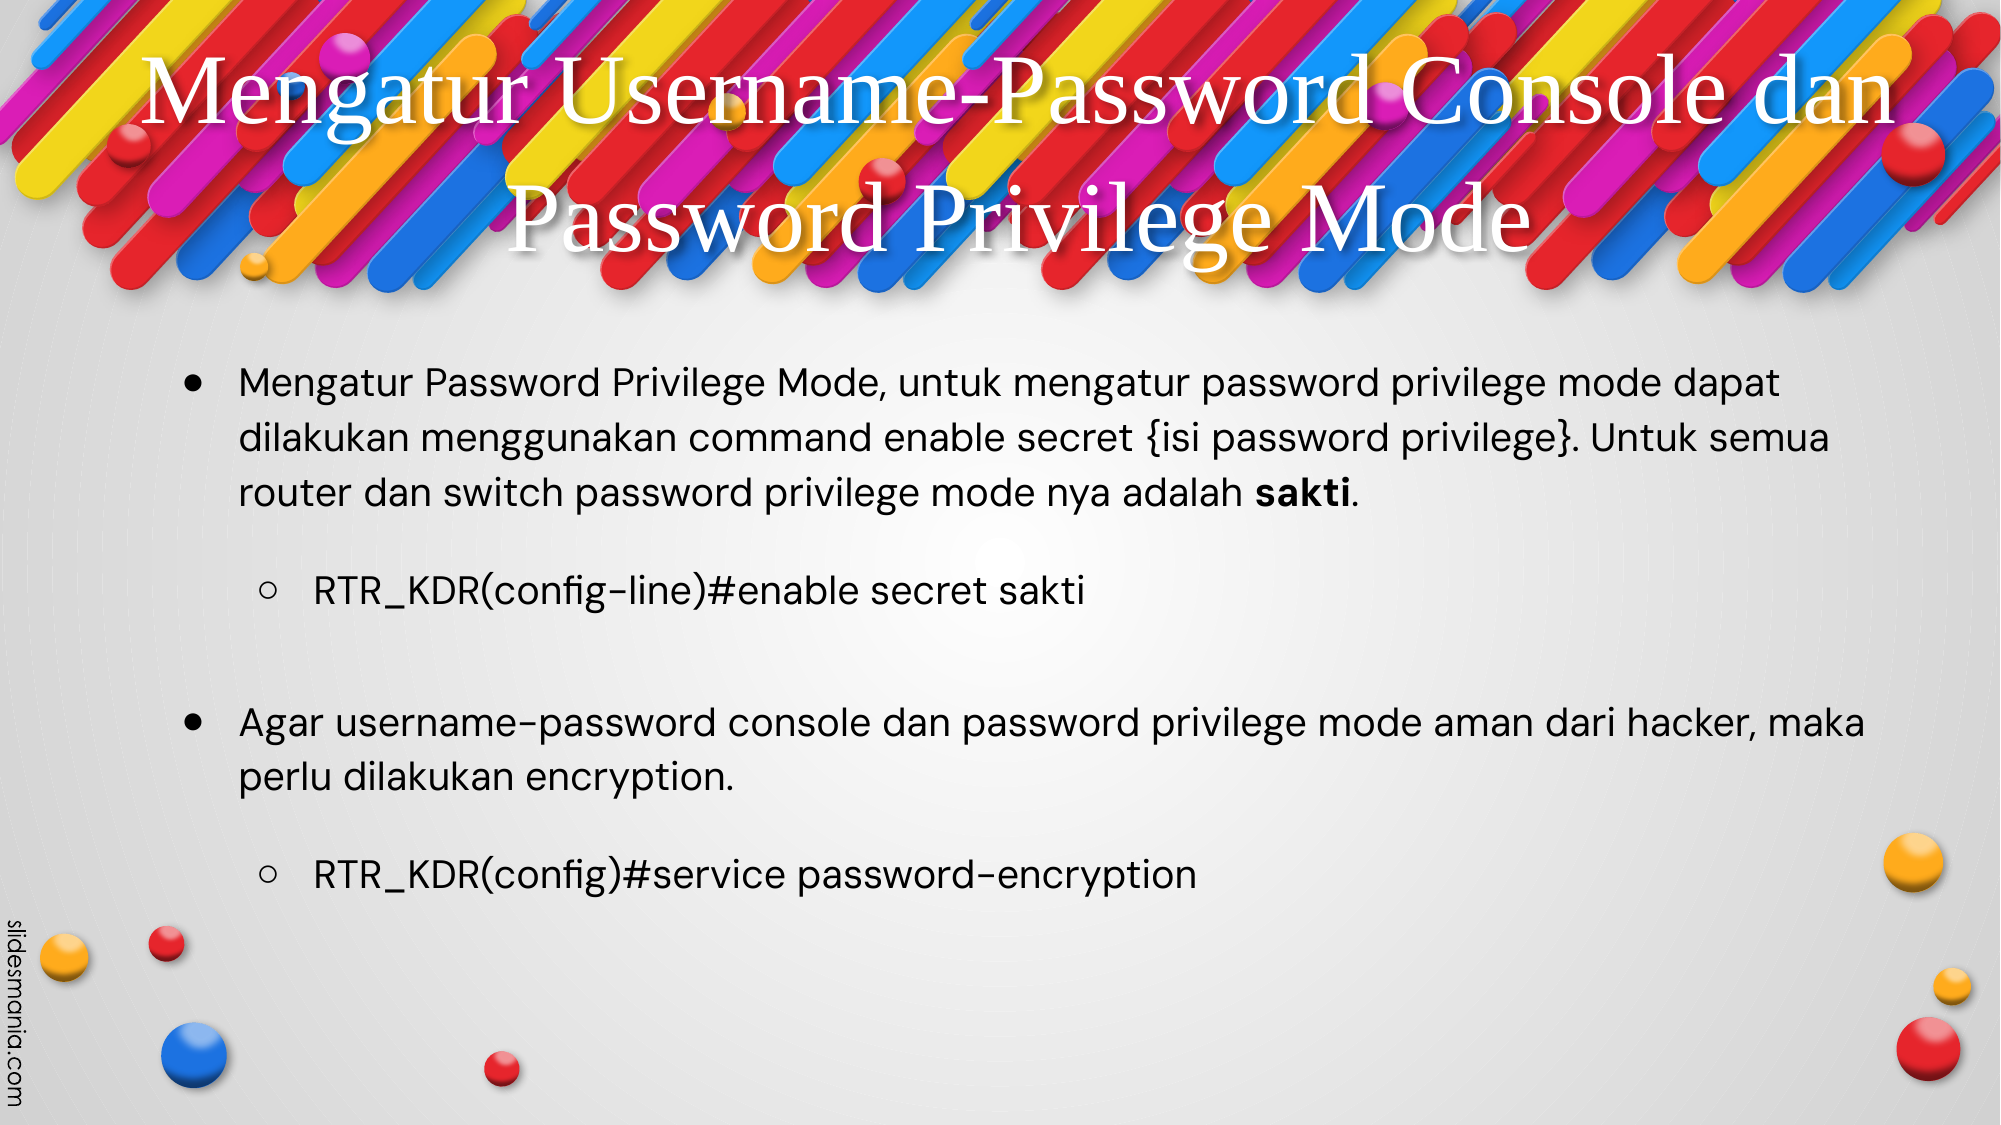

# Mengatur Username-Password Console dan Password Privilege Mode
Mengatur Password Privilege Mode, untuk mengatur password privilege mode dapat dilakukan menggunakan command enable secret {isi password privilege}. Untuk semua router dan switch password privilege mode nya adalah sakti.
RTR_KDR(config-line)#enable secret sakti

Agar username-password console dan password privilege mode aman dari hacker, maka perlu dilakukan encryption.
RTR_KDR(config)#service password-encryption